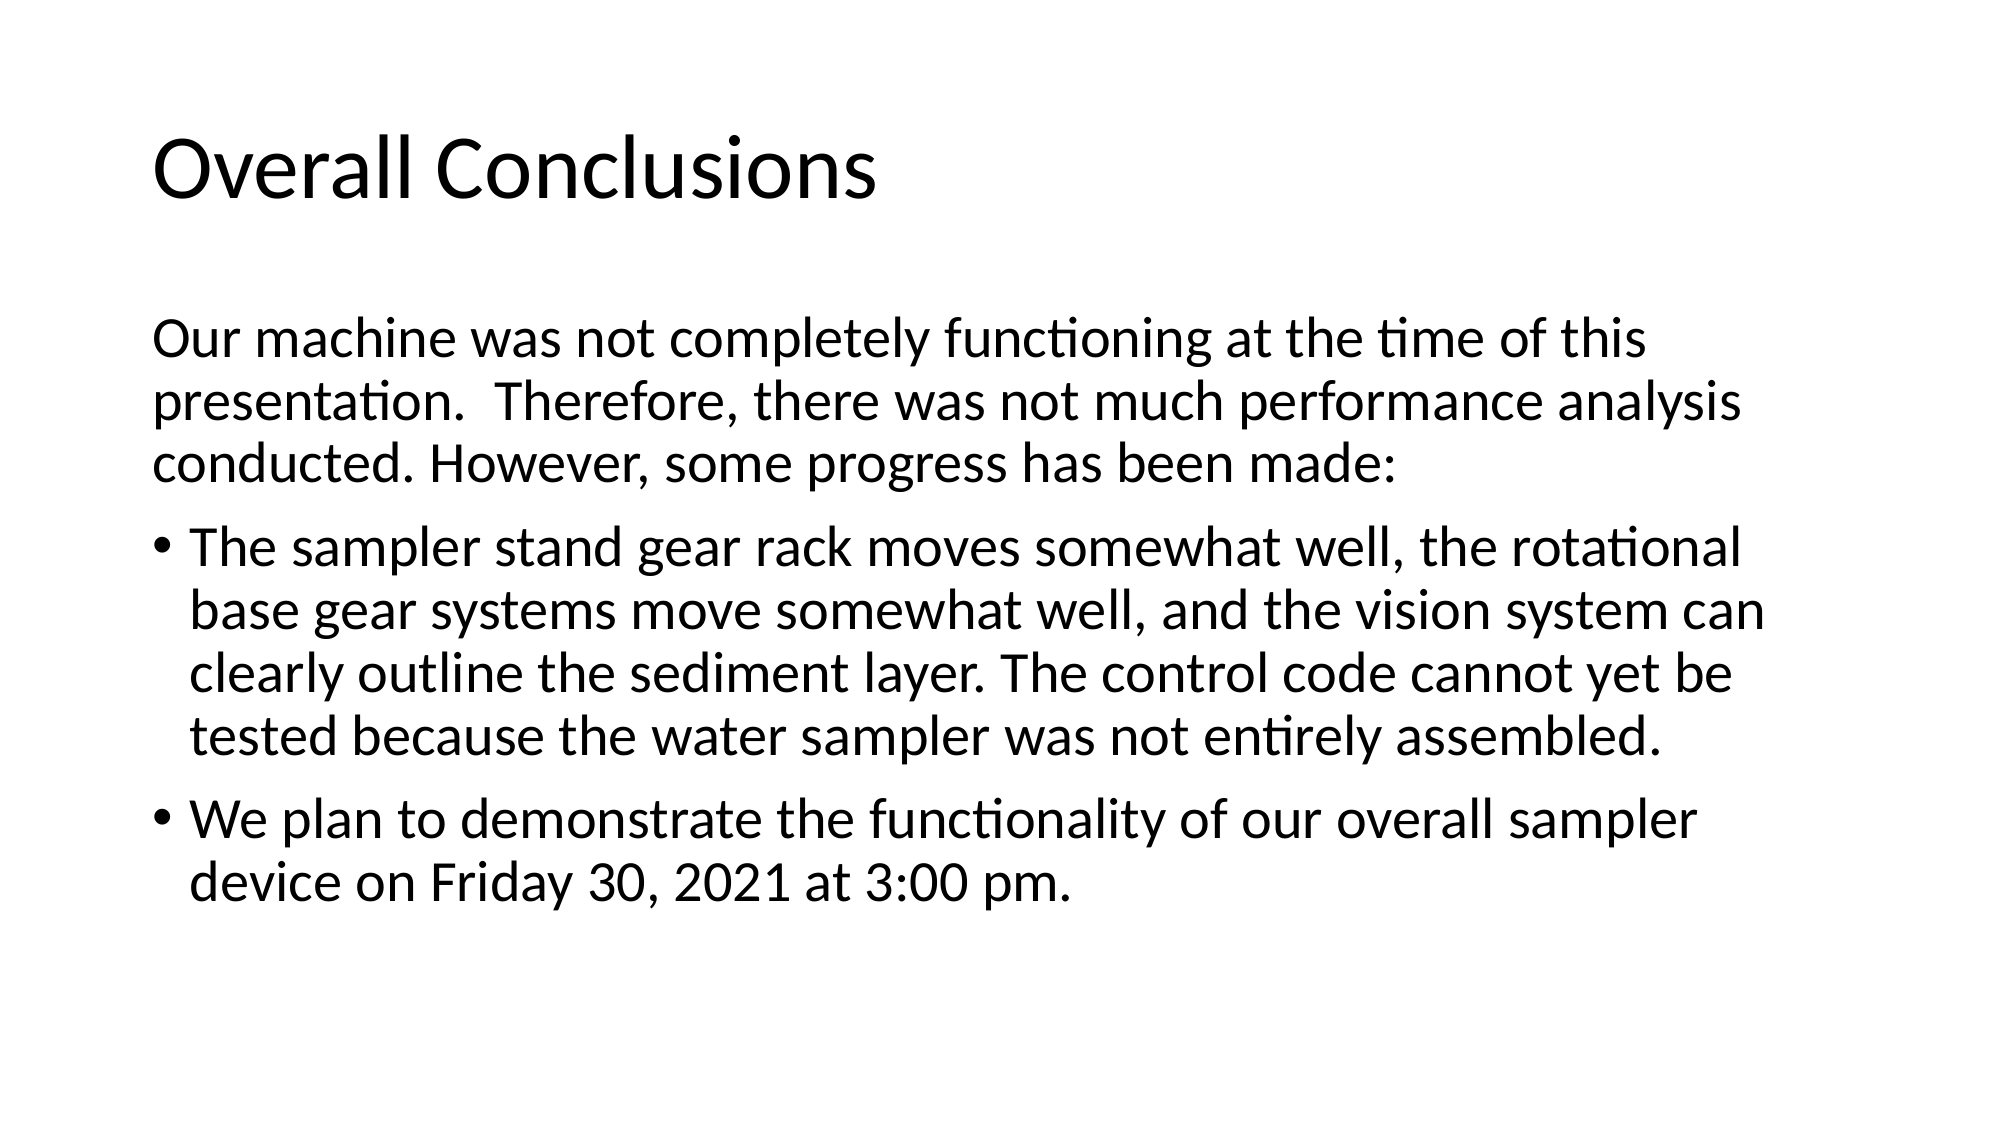

# Overall Conclusions
Our machine was not completely functioning at the time of this presentation.  Therefore, there was not much performance analysis conducted. However, some progress has been made:
The sampler stand gear rack moves somewhat well, the rotational base gear systems move somewhat well, and the vision system can clearly outline the sediment layer. The control code cannot yet be tested because the water sampler was not entirely assembled.
We plan to demonstrate the functionality of our overall sampler device on Friday 30, 2021 at 3:00 pm.